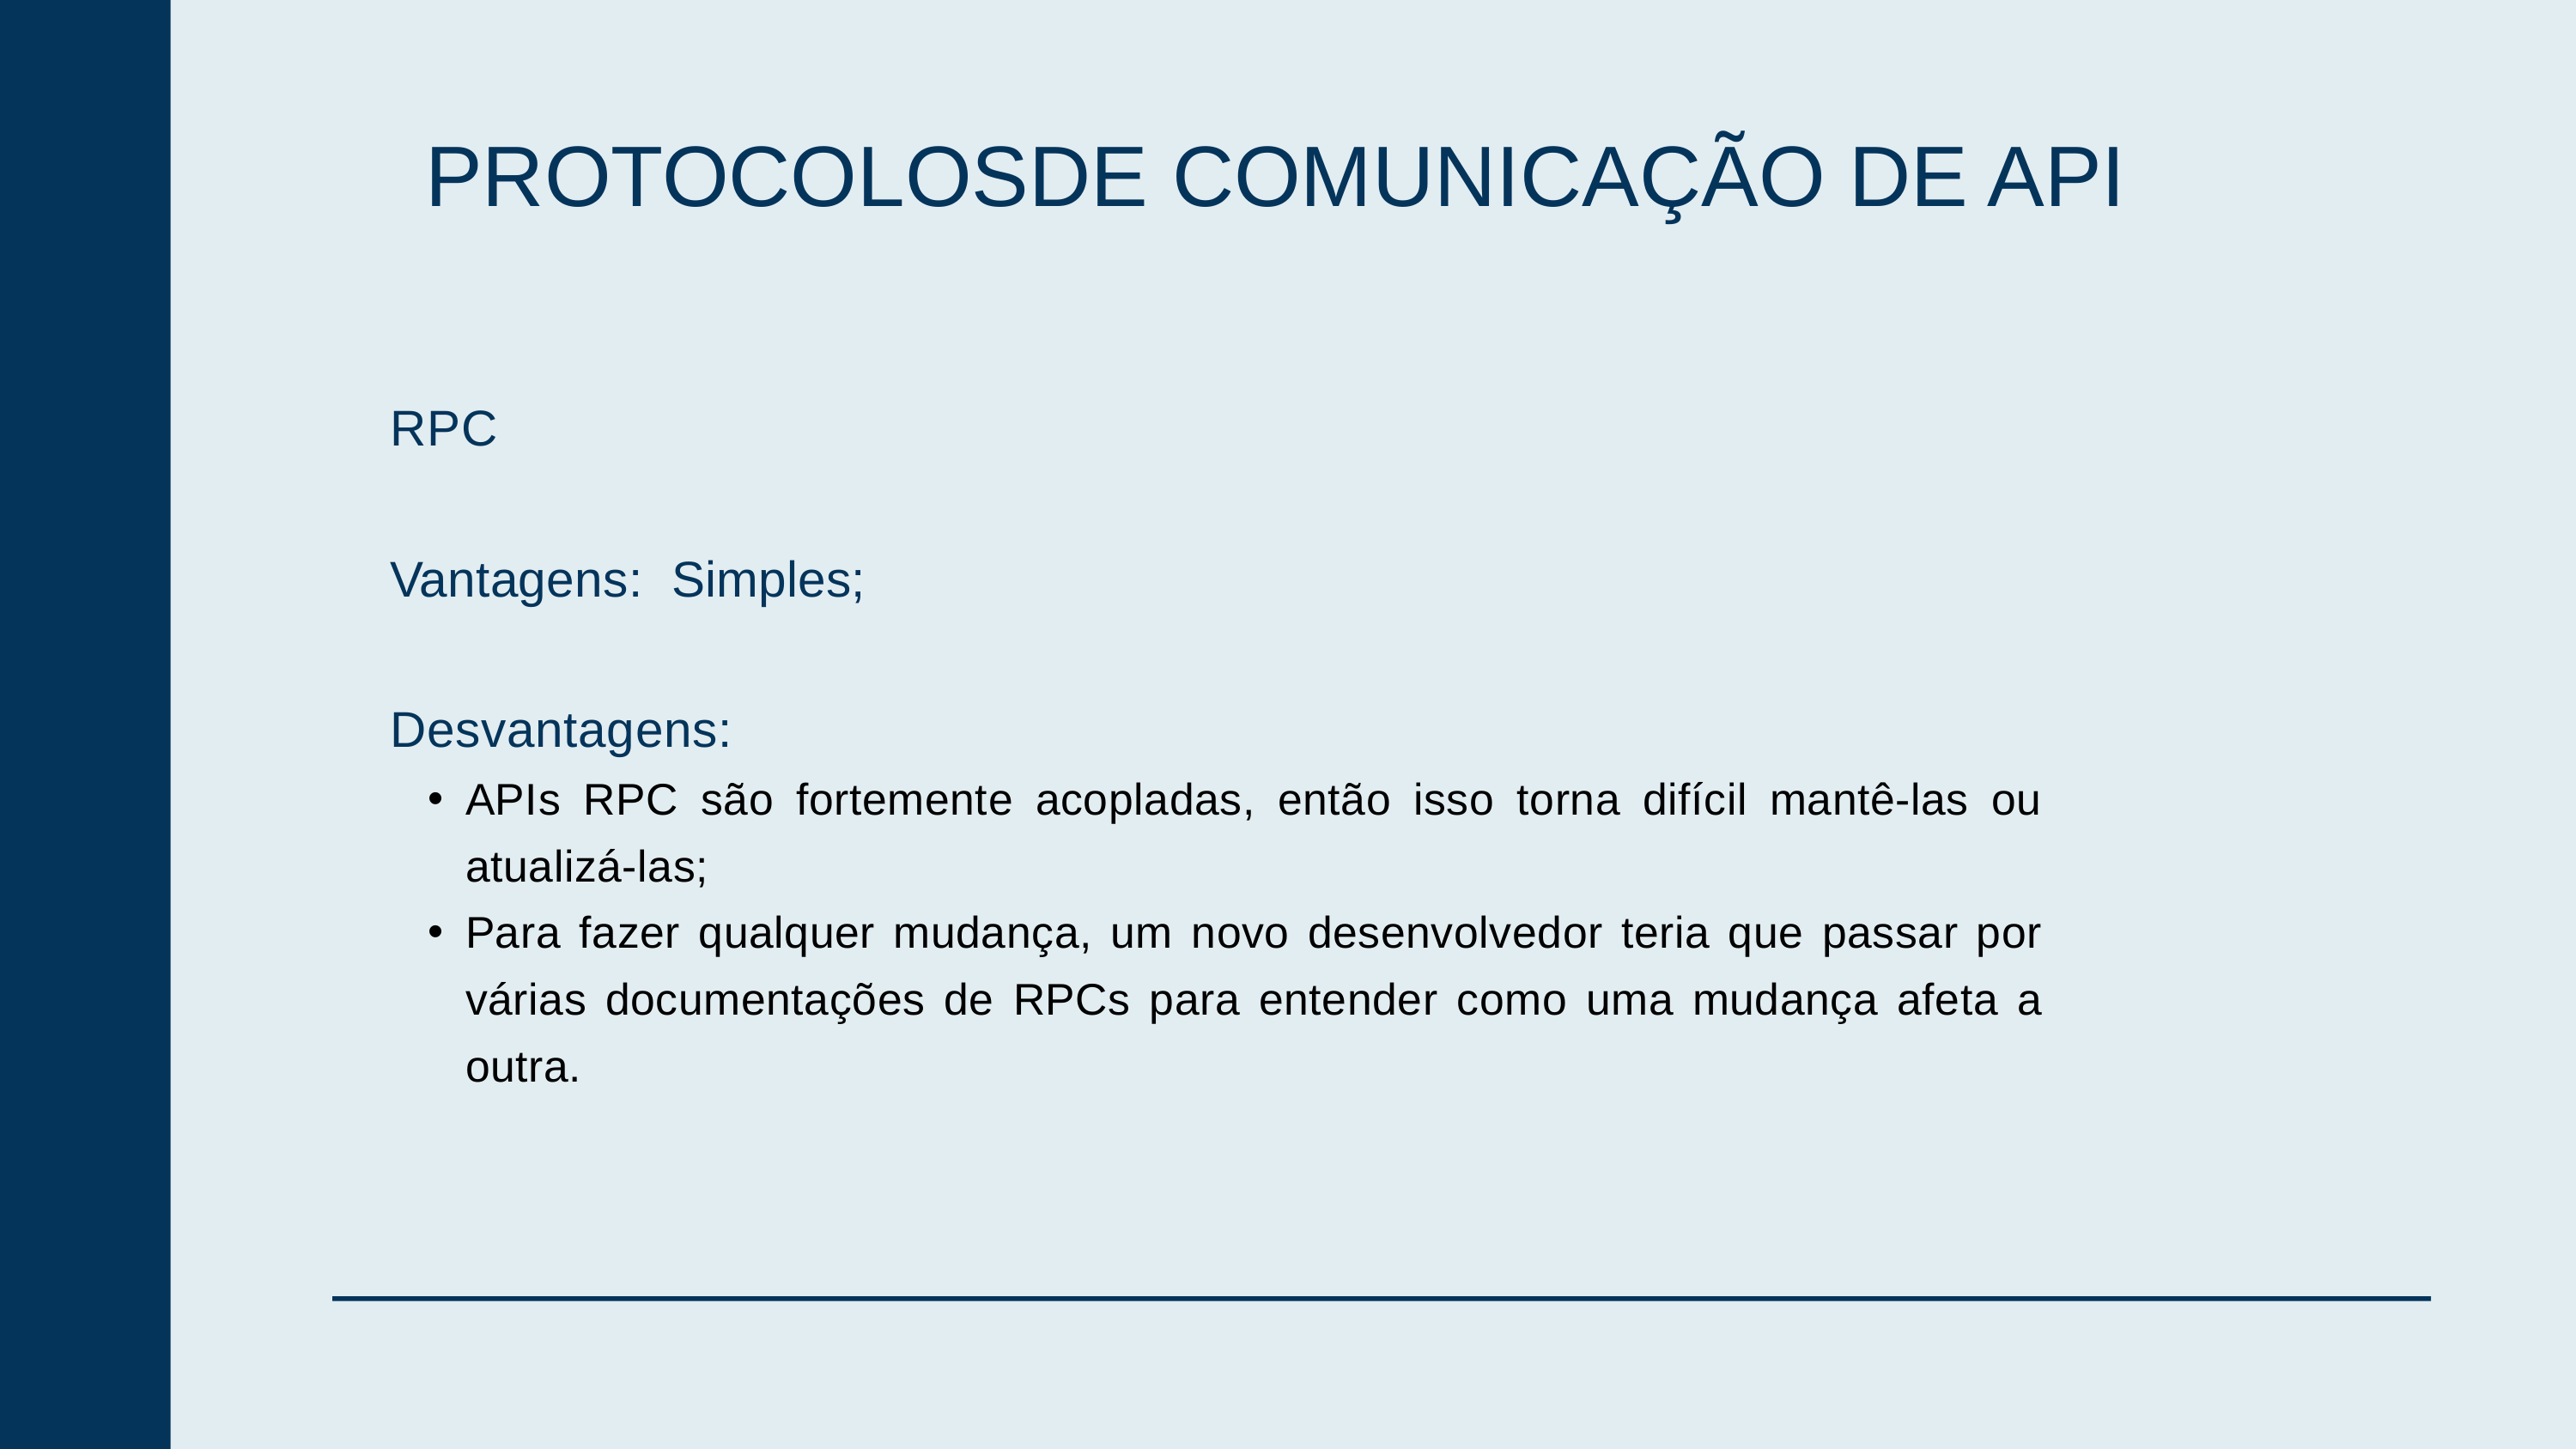

PROTOCOLOSDE COMUNICAÇÃO DE API
RPC

Vantagens:  Simples;

Desvantagens:
APIs RPC são fortemente acopladas, então isso torna difícil mantê-las ou atualizá-las;
Para fazer qualquer mudança, um novo desenvolvedor teria que passar por várias documentações de RPCs para entender como uma mudança afeta a outra.